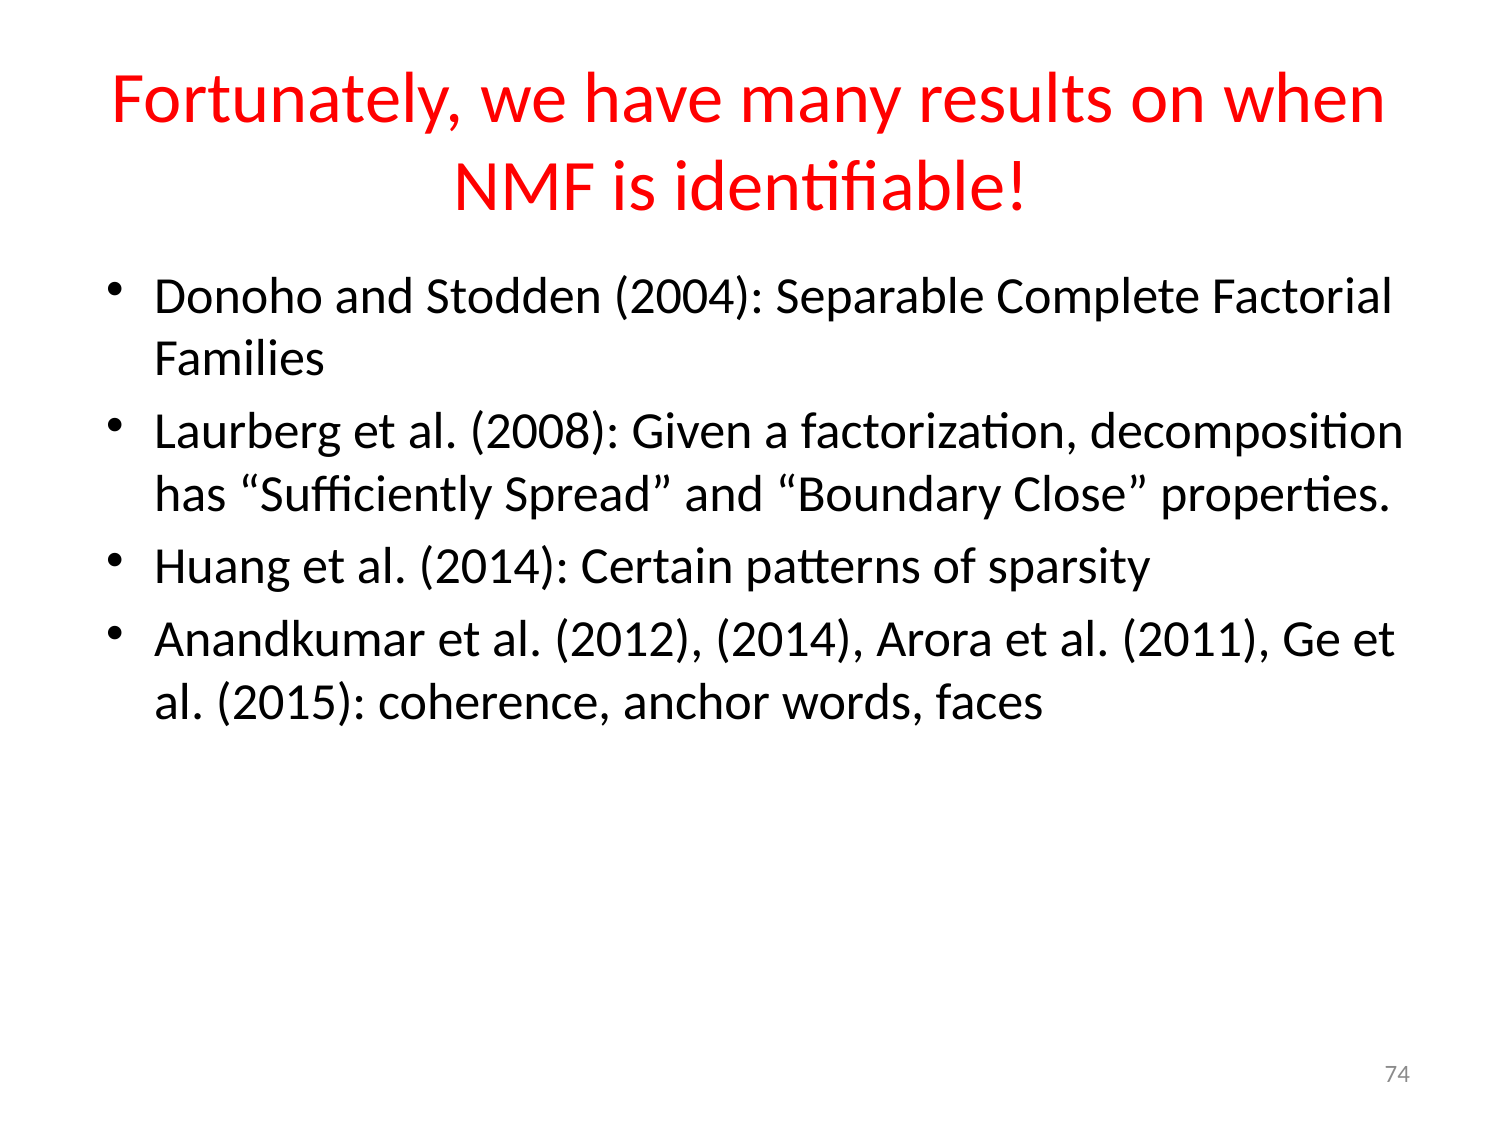

# Fortunately, we have many results on when NMF is identifiable!
Donoho and Stodden (2004): Separable Complete Factorial Families
Laurberg et al. (2008): Given a factorization, decomposition has “Sufficiently Spread” and “Boundary Close” properties.
Huang et al. (2014): Certain patterns of sparsity
Anandkumar et al. (2012), (2014), Arora et al. (2011), Ge et al. (2015): coherence, anchor words, faces
74